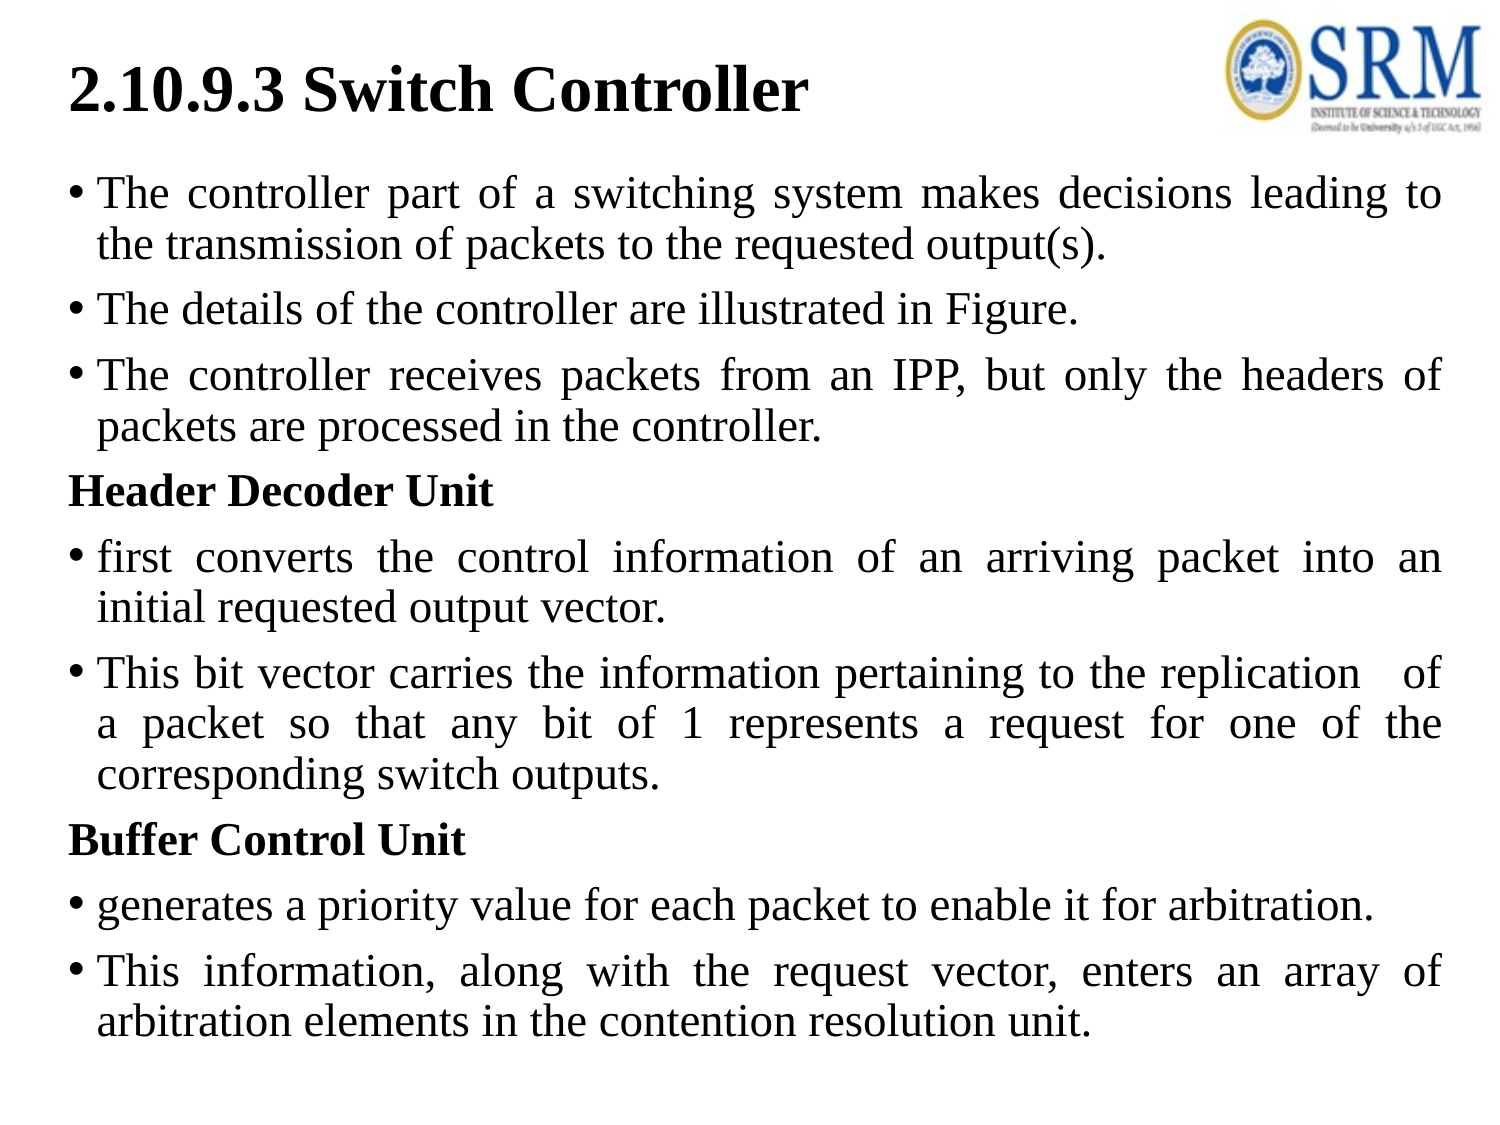

# 2.10.9.3 Switch Controller
The controller part of a switching system makes decisions leading to the transmission of packets to the requested output(s).
The details of the controller are illustrated in Figure.
The controller receives packets from an IPP, but only the headers of packets are processed in the controller.
Header Decoder Unit
first converts the control information of an arriving packet into an initial requested output vector.
This bit vector carries the information pertaining to the replication   of a packet so that any bit of 1 represents a request for one of the corresponding switch outputs.
Buffer Control Unit
generates a priority value for each packet to enable it for arbitration.
This information, along with the request vector, enters an array of arbitration elements in the contention resolution unit.